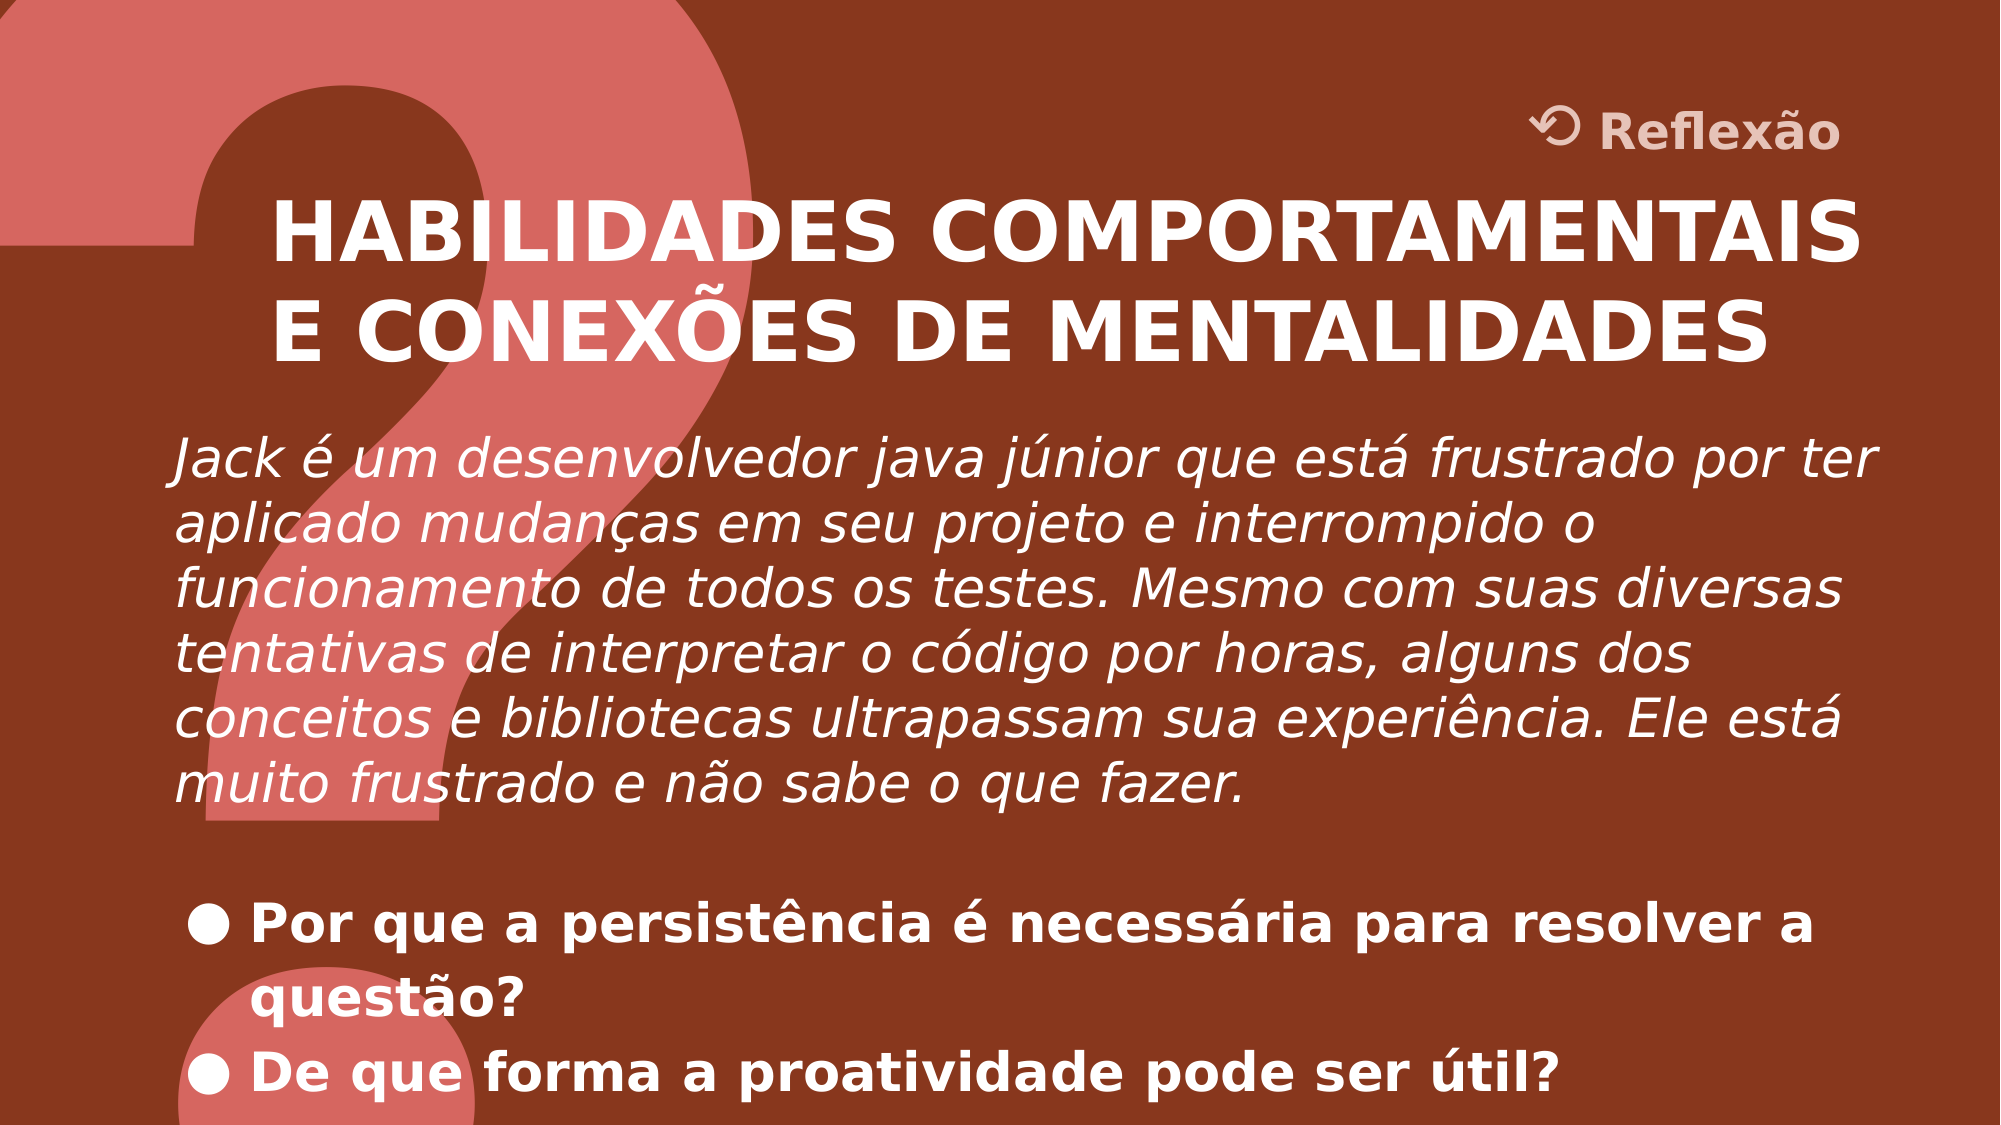

?
⟲ Reflexão
HABILIDADES COMPORTAMENTAIS E CONEXÕES DE MENTALIDADES
Jack é um desenvolvedor java júnior que está frustrado por ter aplicado mudanças em seu projeto e interrompido o funcionamento de todos os testes. Mesmo com suas diversas tentativas de interpretar o código por horas, alguns dos conceitos e bibliotecas ultrapassam sua experiência. Ele está muito frustrado e não sabe o que fazer.

Por que a persistência é necessária para resolver a questão?
De que forma a proatividade pode ser útil?